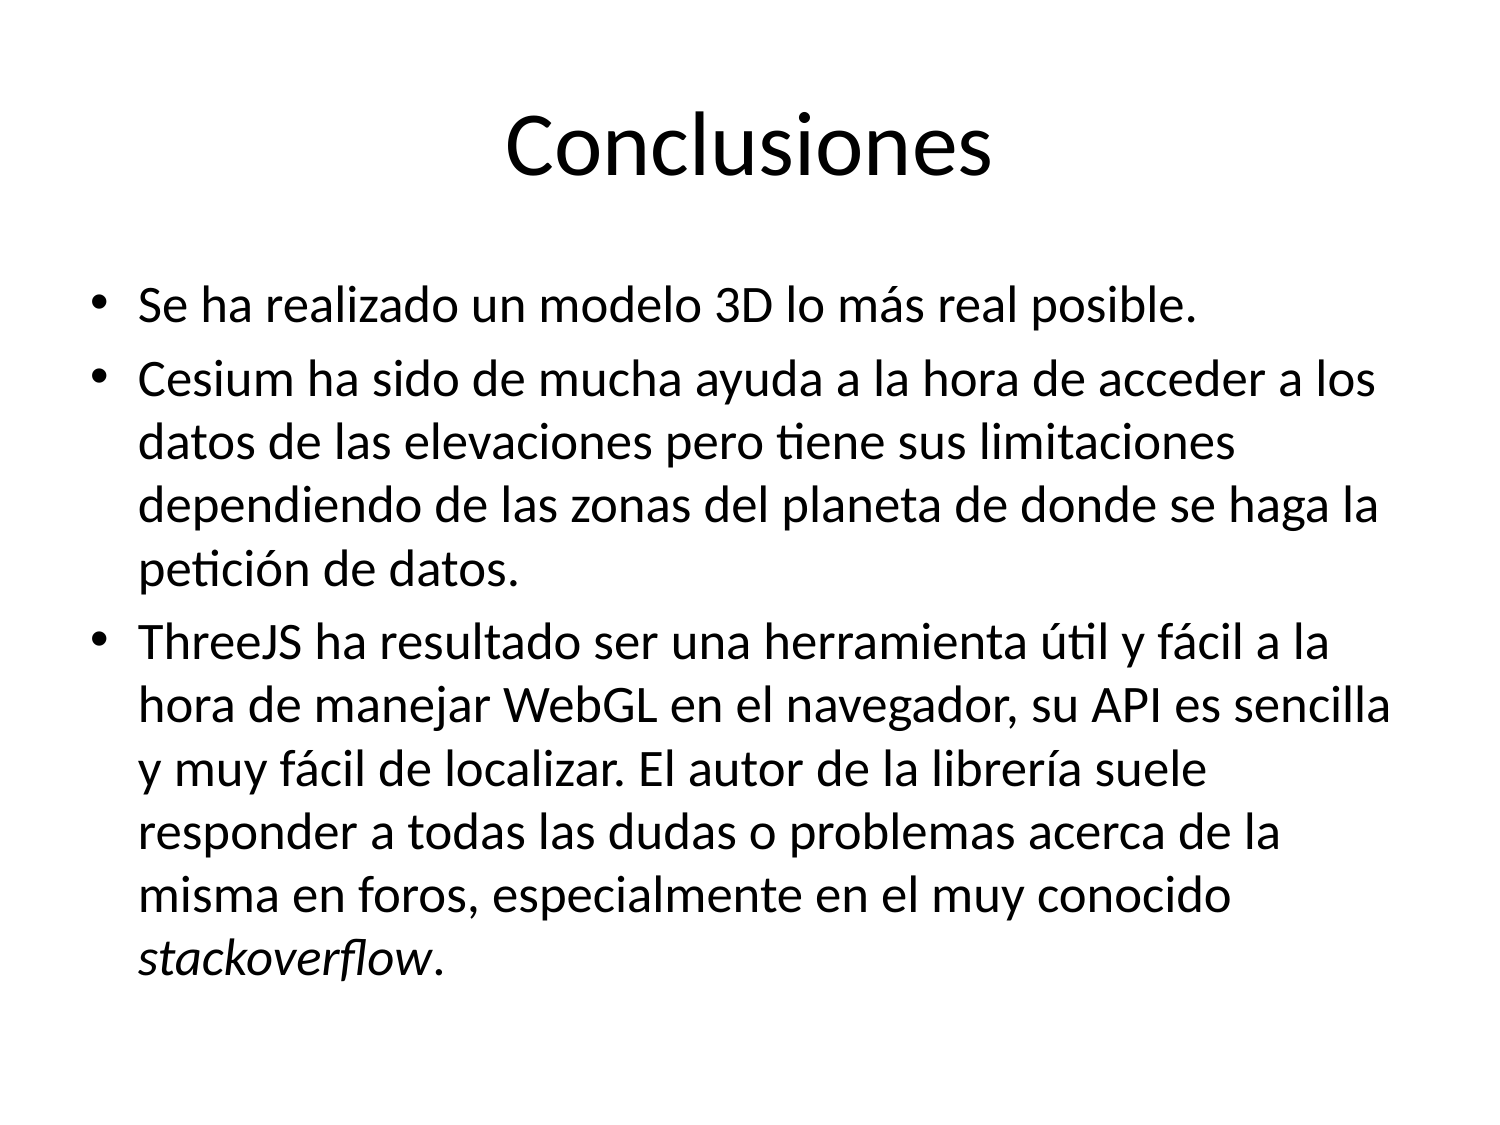

# Conclusiones
Se ha realizado un modelo 3D lo más real posible.
Cesium ha sido de mucha ayuda a la hora de acceder a los datos de las elevaciones pero tiene sus limitaciones dependiendo de las zonas del planeta de donde se haga la petición de datos.
ThreeJS ha resultado ser una herramienta útil y fácil a la hora de manejar WebGL en el navegador, su API es sencilla y muy fácil de localizar. El autor de la librería suele responder a todas las dudas o problemas acerca de la misma en foros, especialmente en el muy conocido stackoverflow.